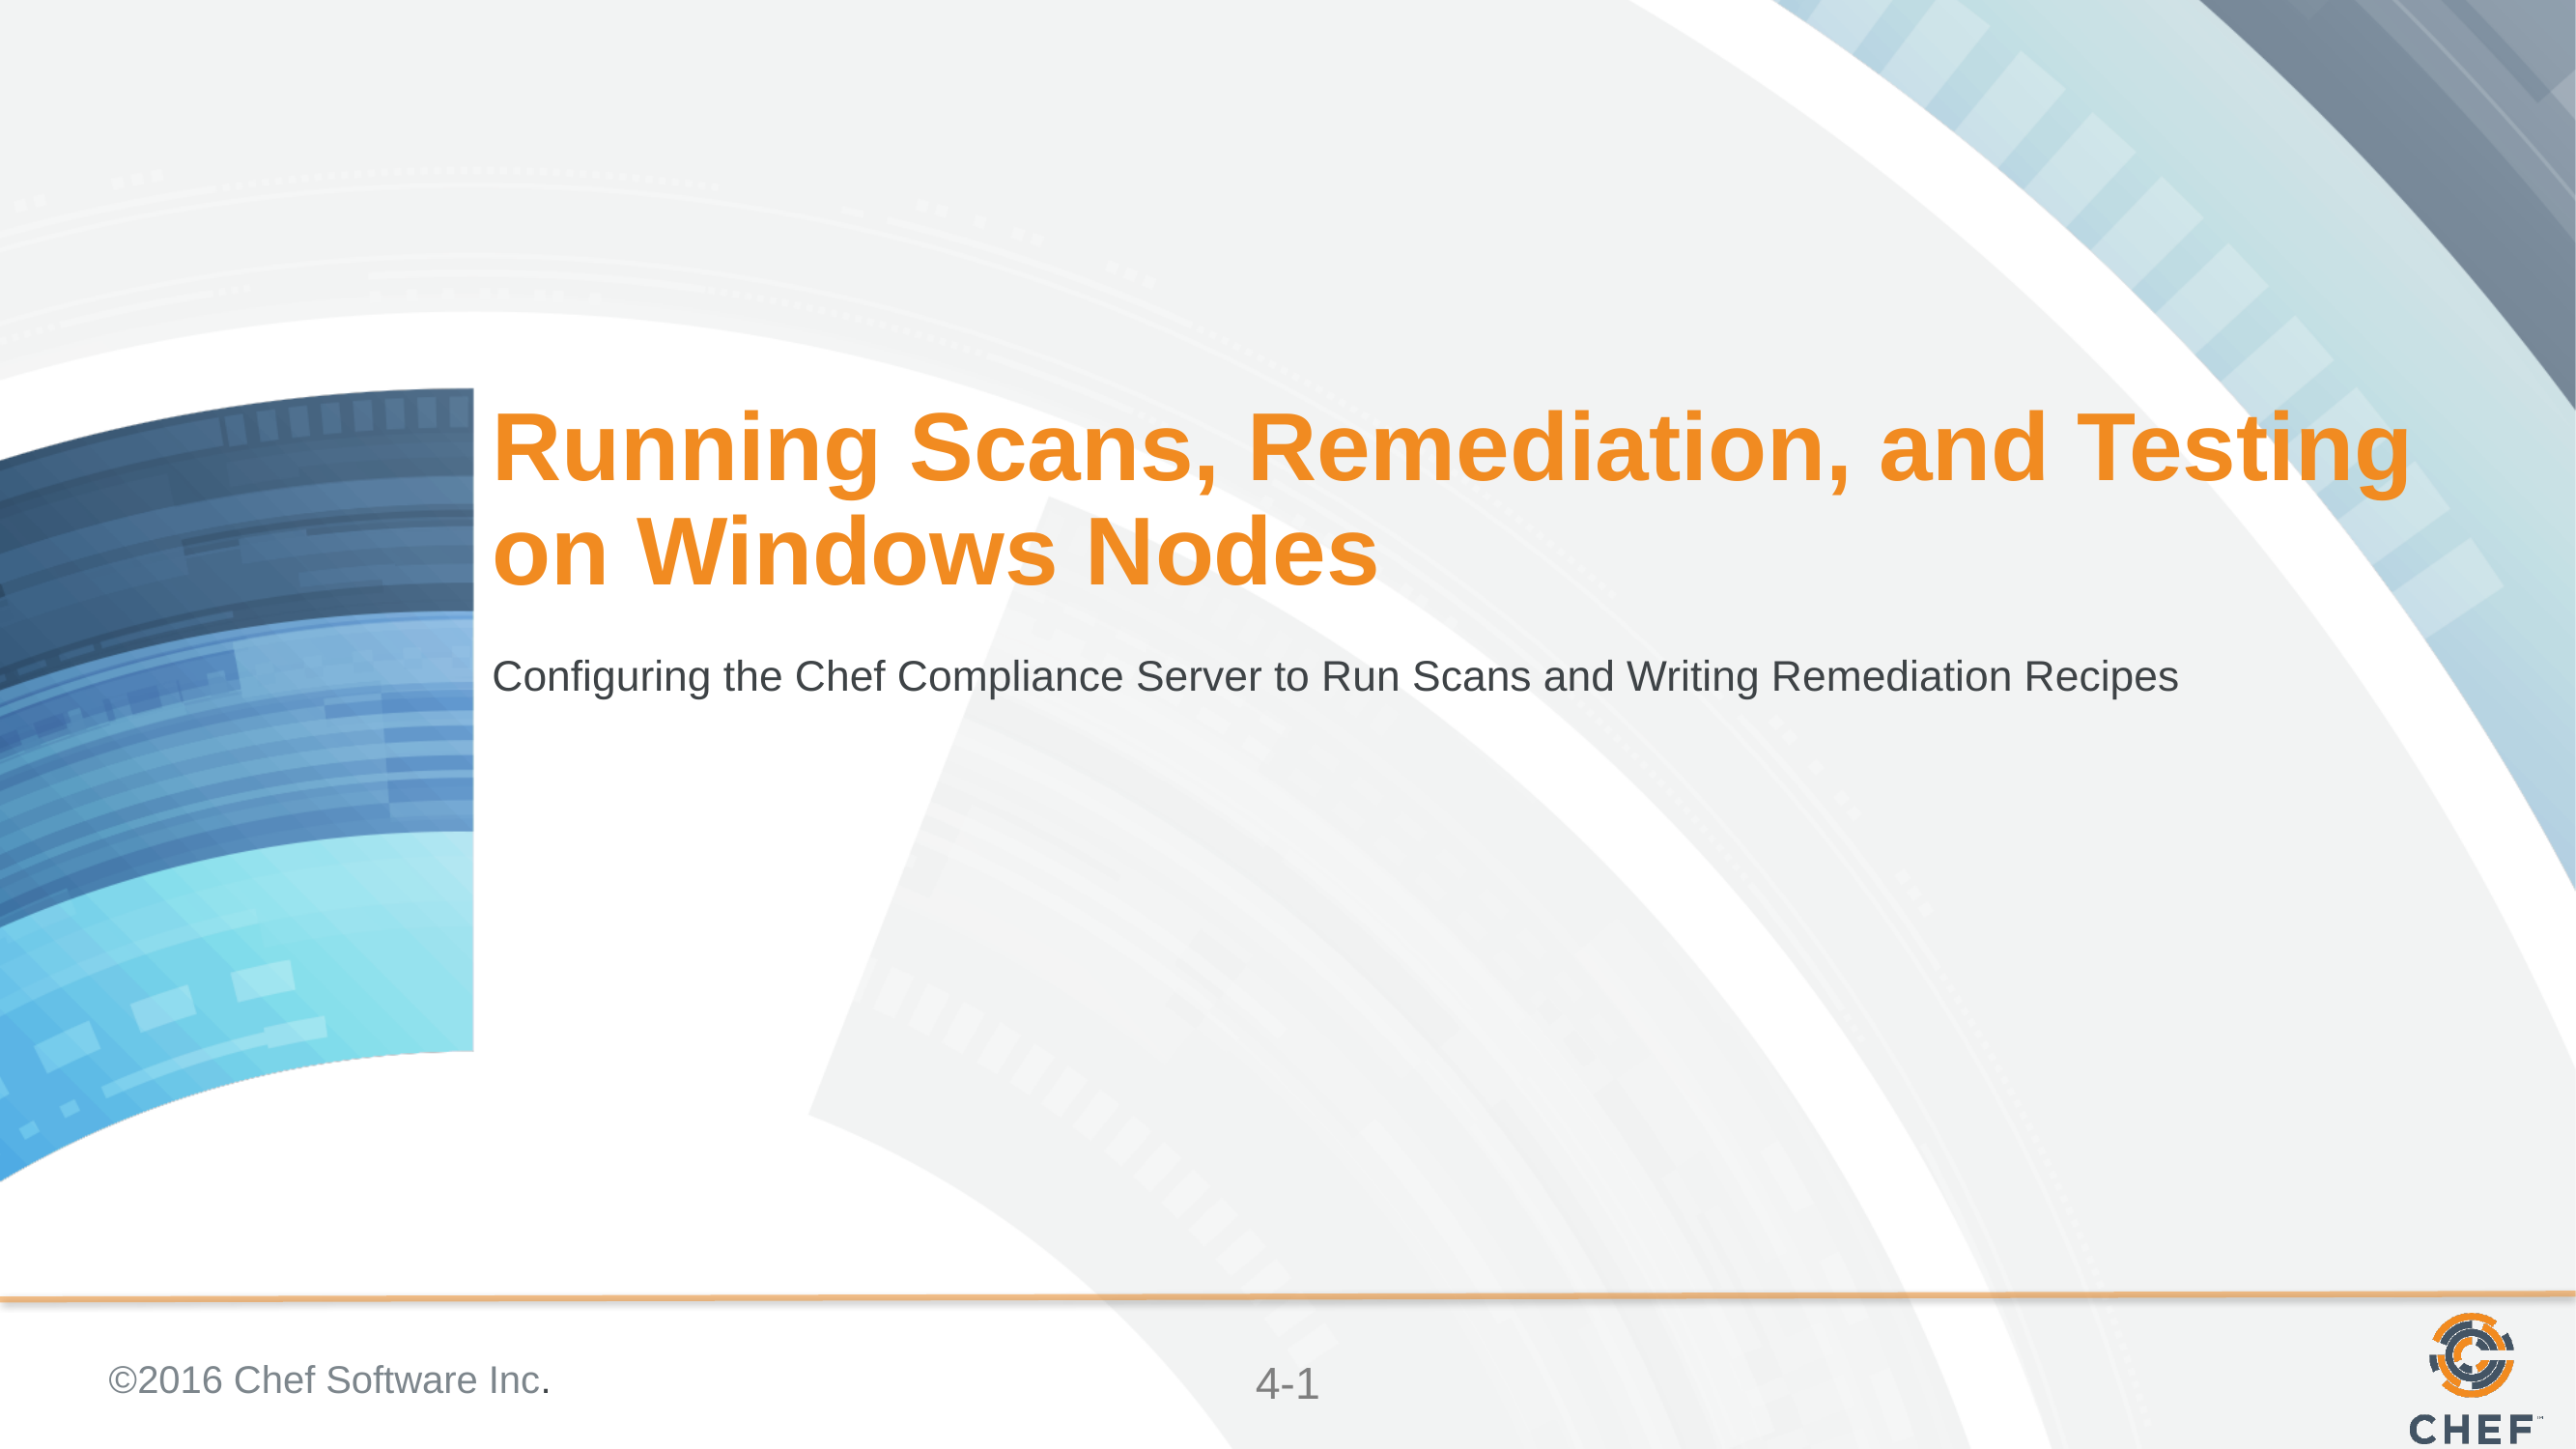

# Running Scans, Remediation, and Testing on Windows Nodes
Configuring the Chef Compliance Server to Run Scans and Writing Remediation Recipes